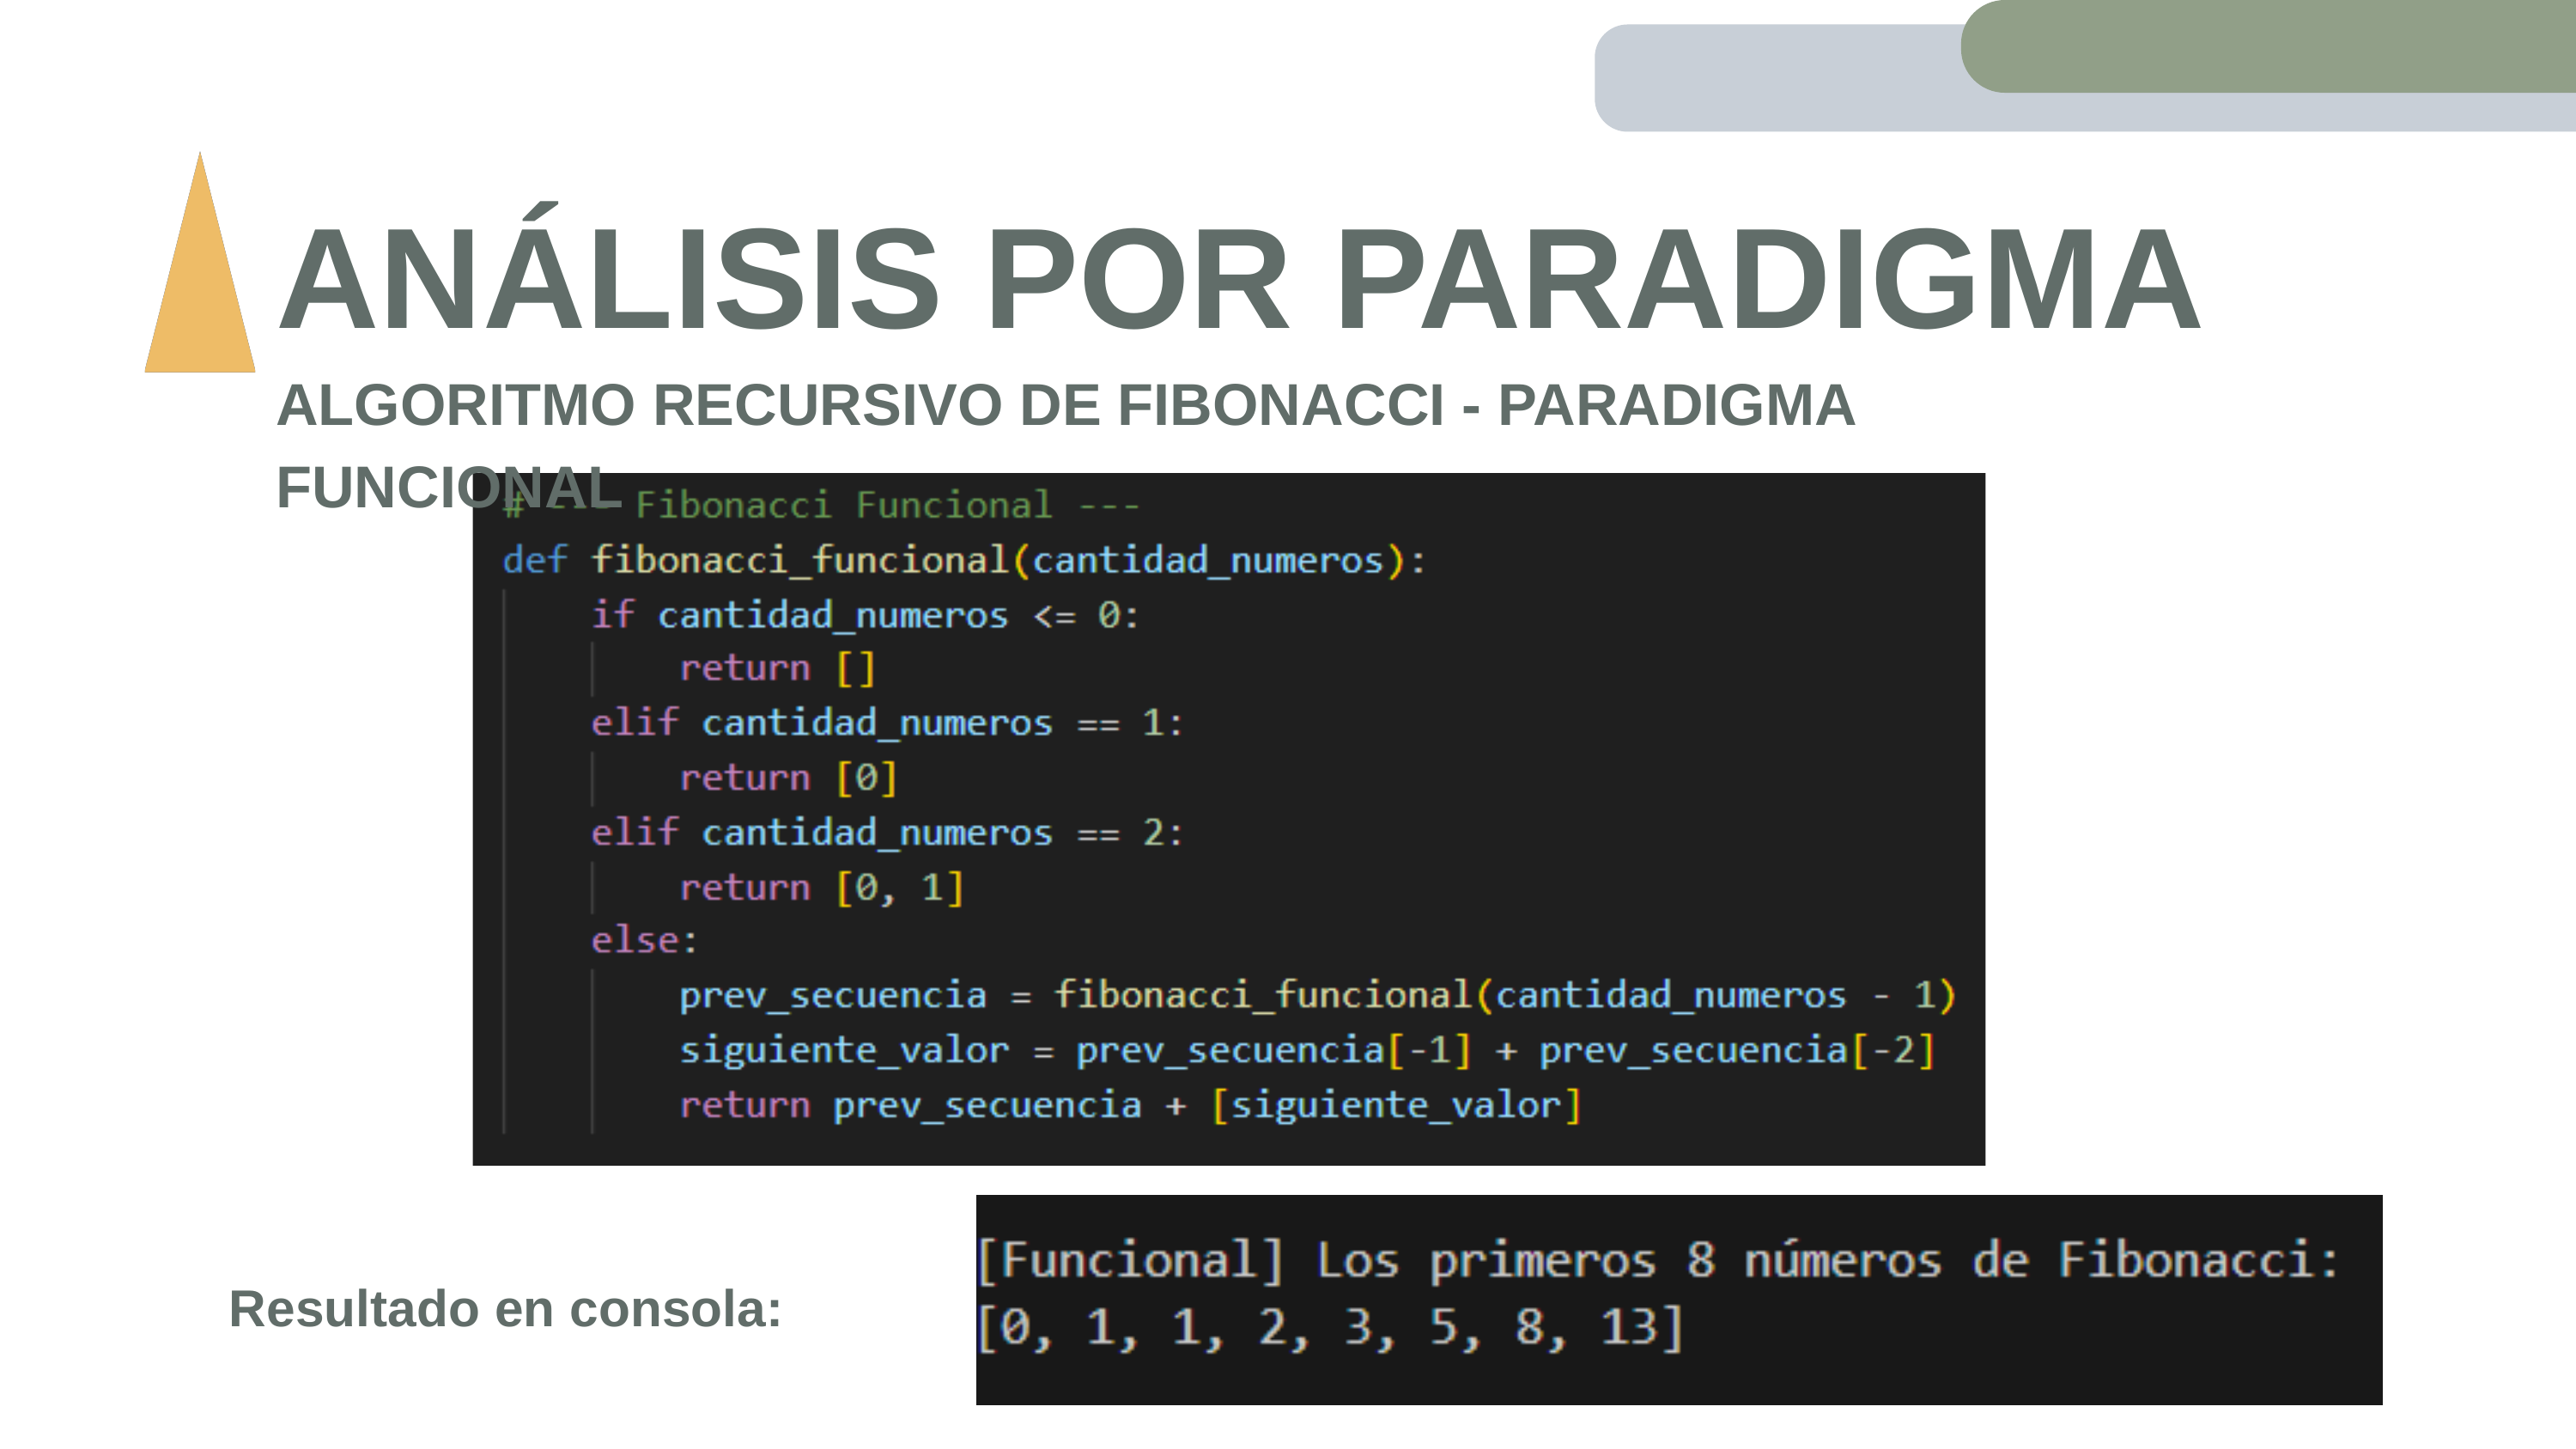

ANÁLISIS POR PARADIGMA

ALGORITMO RECURSIVO DE FIBONACCI - PARADIGMA FUNCIONAL

Resultado en consola: